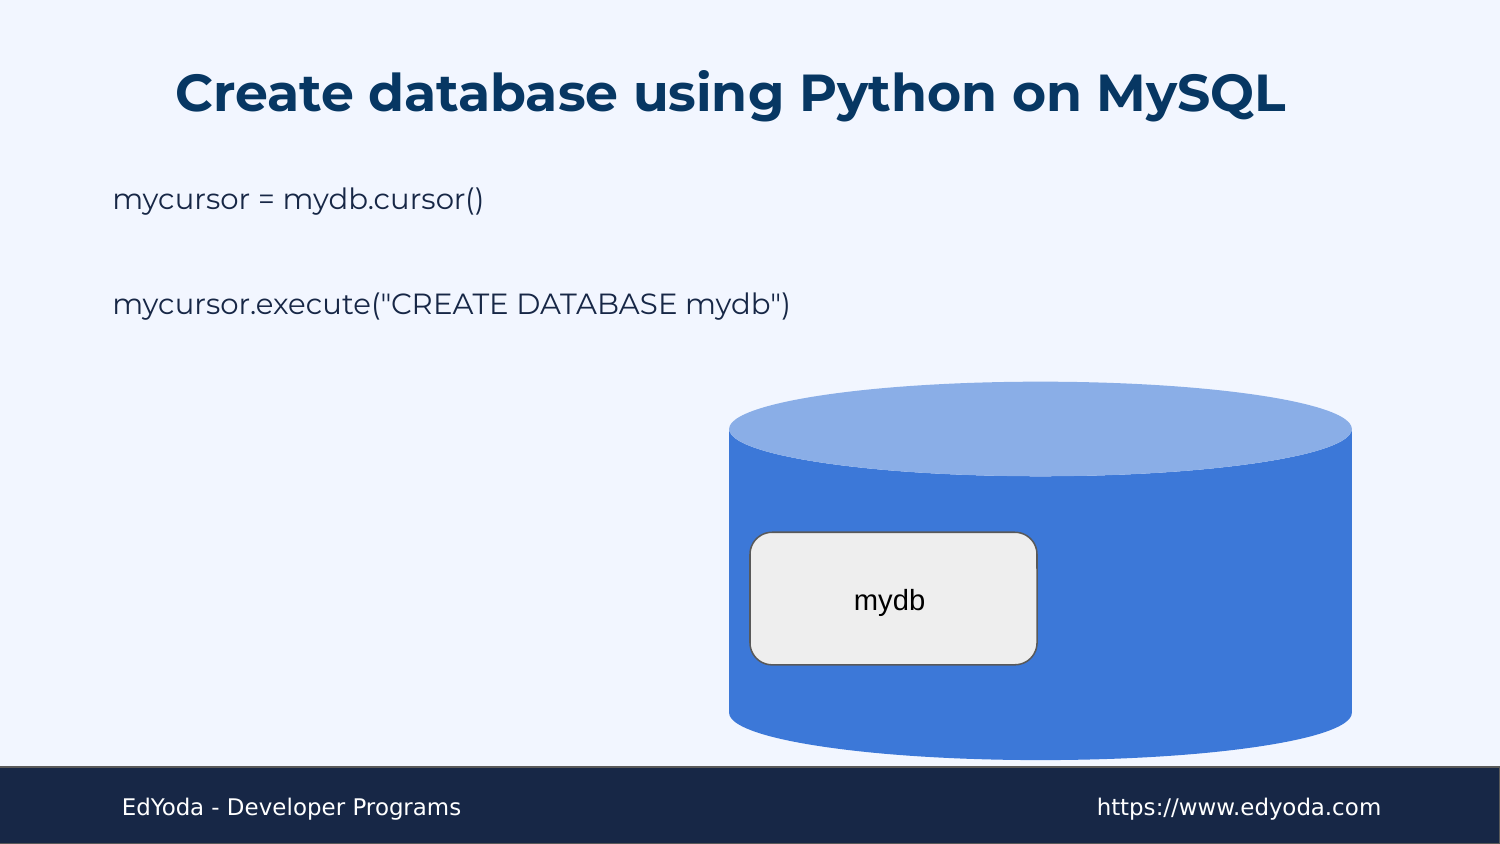

# Create database using Python on MySQL
mycursor = mydb.cursor()

mycursor.execute("CREATE DATABASE mydb")

          mydb

EdYoda - Developer Programs
https://www.edyoda.com